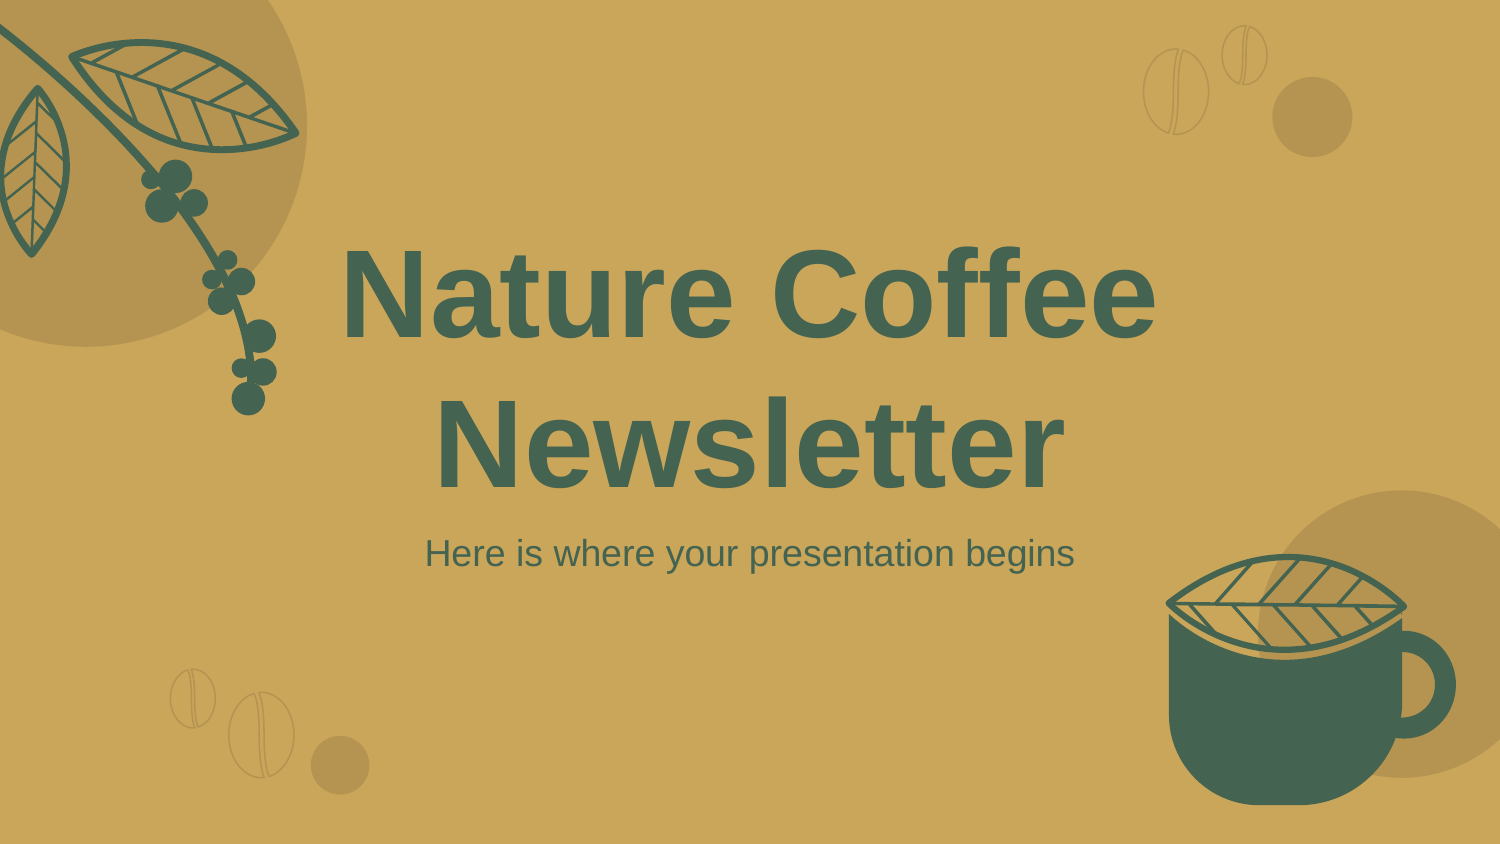

# Nature Coffee Newsletter

Here is where your presentation begins